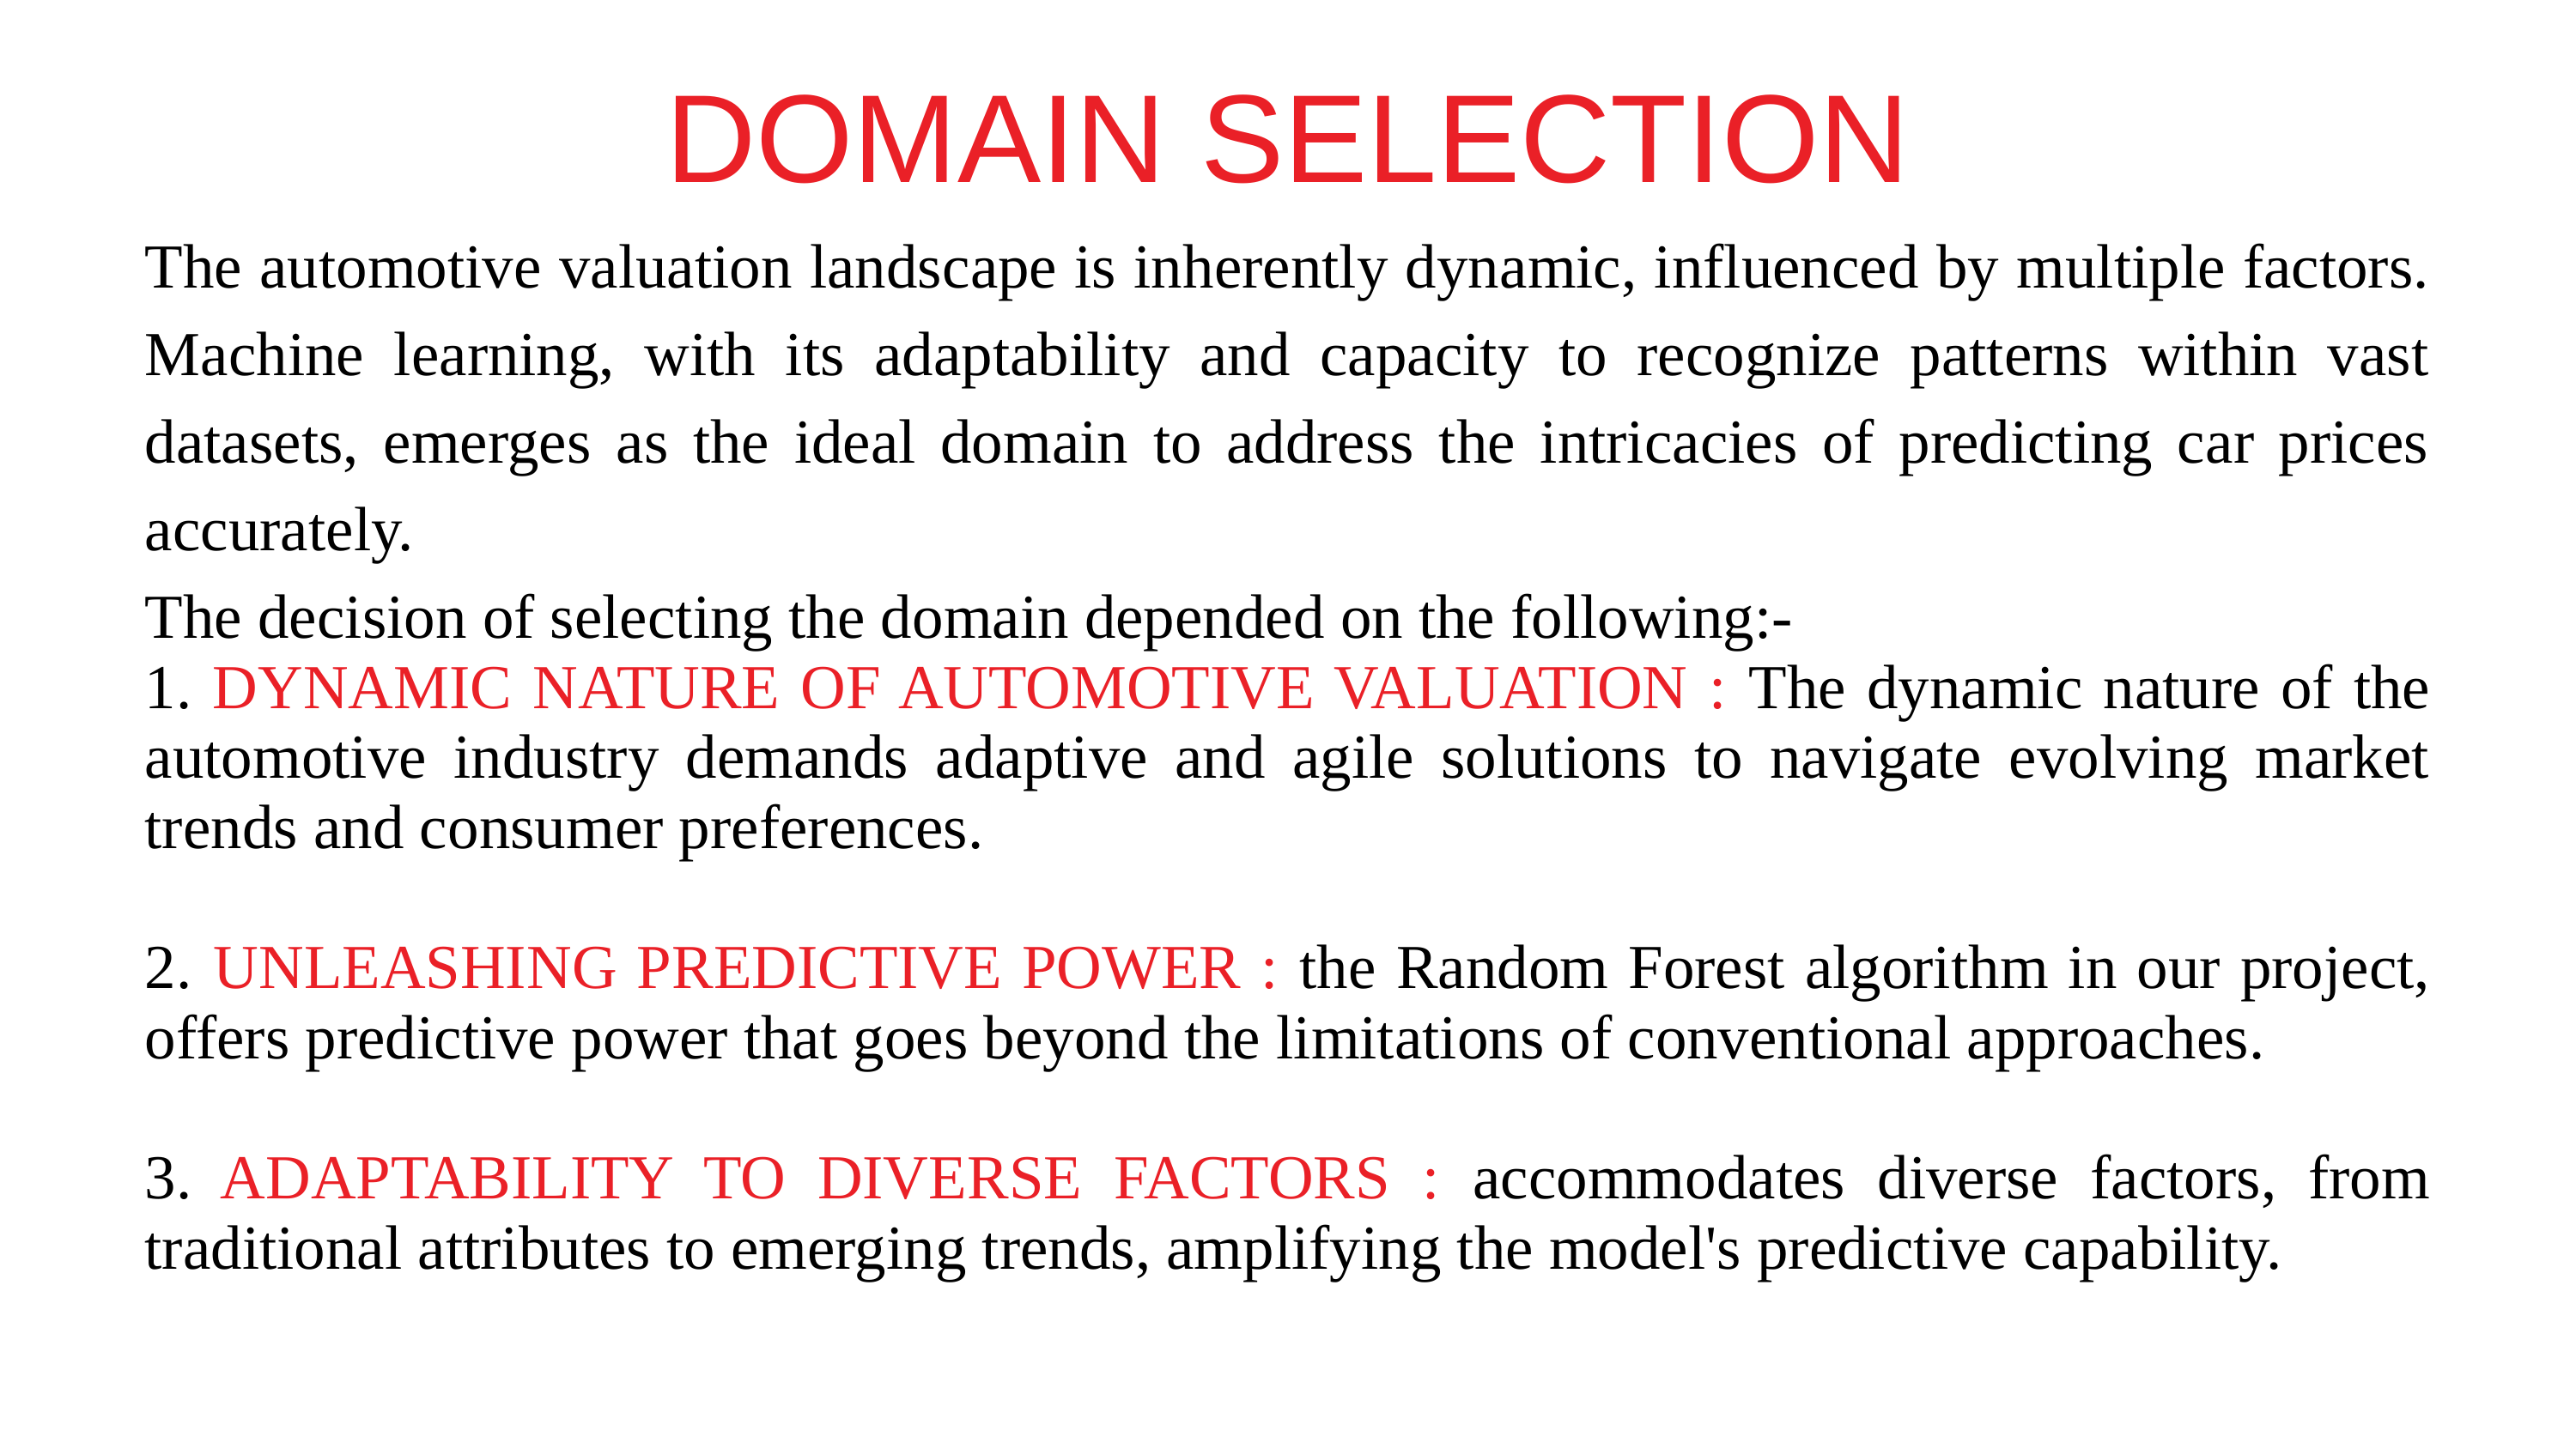

DOMAIN SELECTION
The automotive valuation landscape is inherently dynamic, influenced by multiple factors. Machine learning, with its adaptability and capacity to recognize patterns within vast datasets, emerges as the ideal domain to address the intricacies of predicting car prices accurately.
The decision of selecting the domain depended on the following:-
1. DYNAMIC NATURE OF AUTOMOTIVE VALUATION : The dynamic nature of the automotive industry demands adaptive and agile solutions to navigate evolving market trends and consumer preferences.

2. UNLEASHING PREDICTIVE POWER : the Random Forest algorithm in our project, offers predictive power that goes beyond the limitations of conventional approaches.

3. ADAPTABILITY TO DIVERSE FACTORS : accommodates diverse factors, from traditional attributes to emerging trends, amplifying the model's predictive capability.